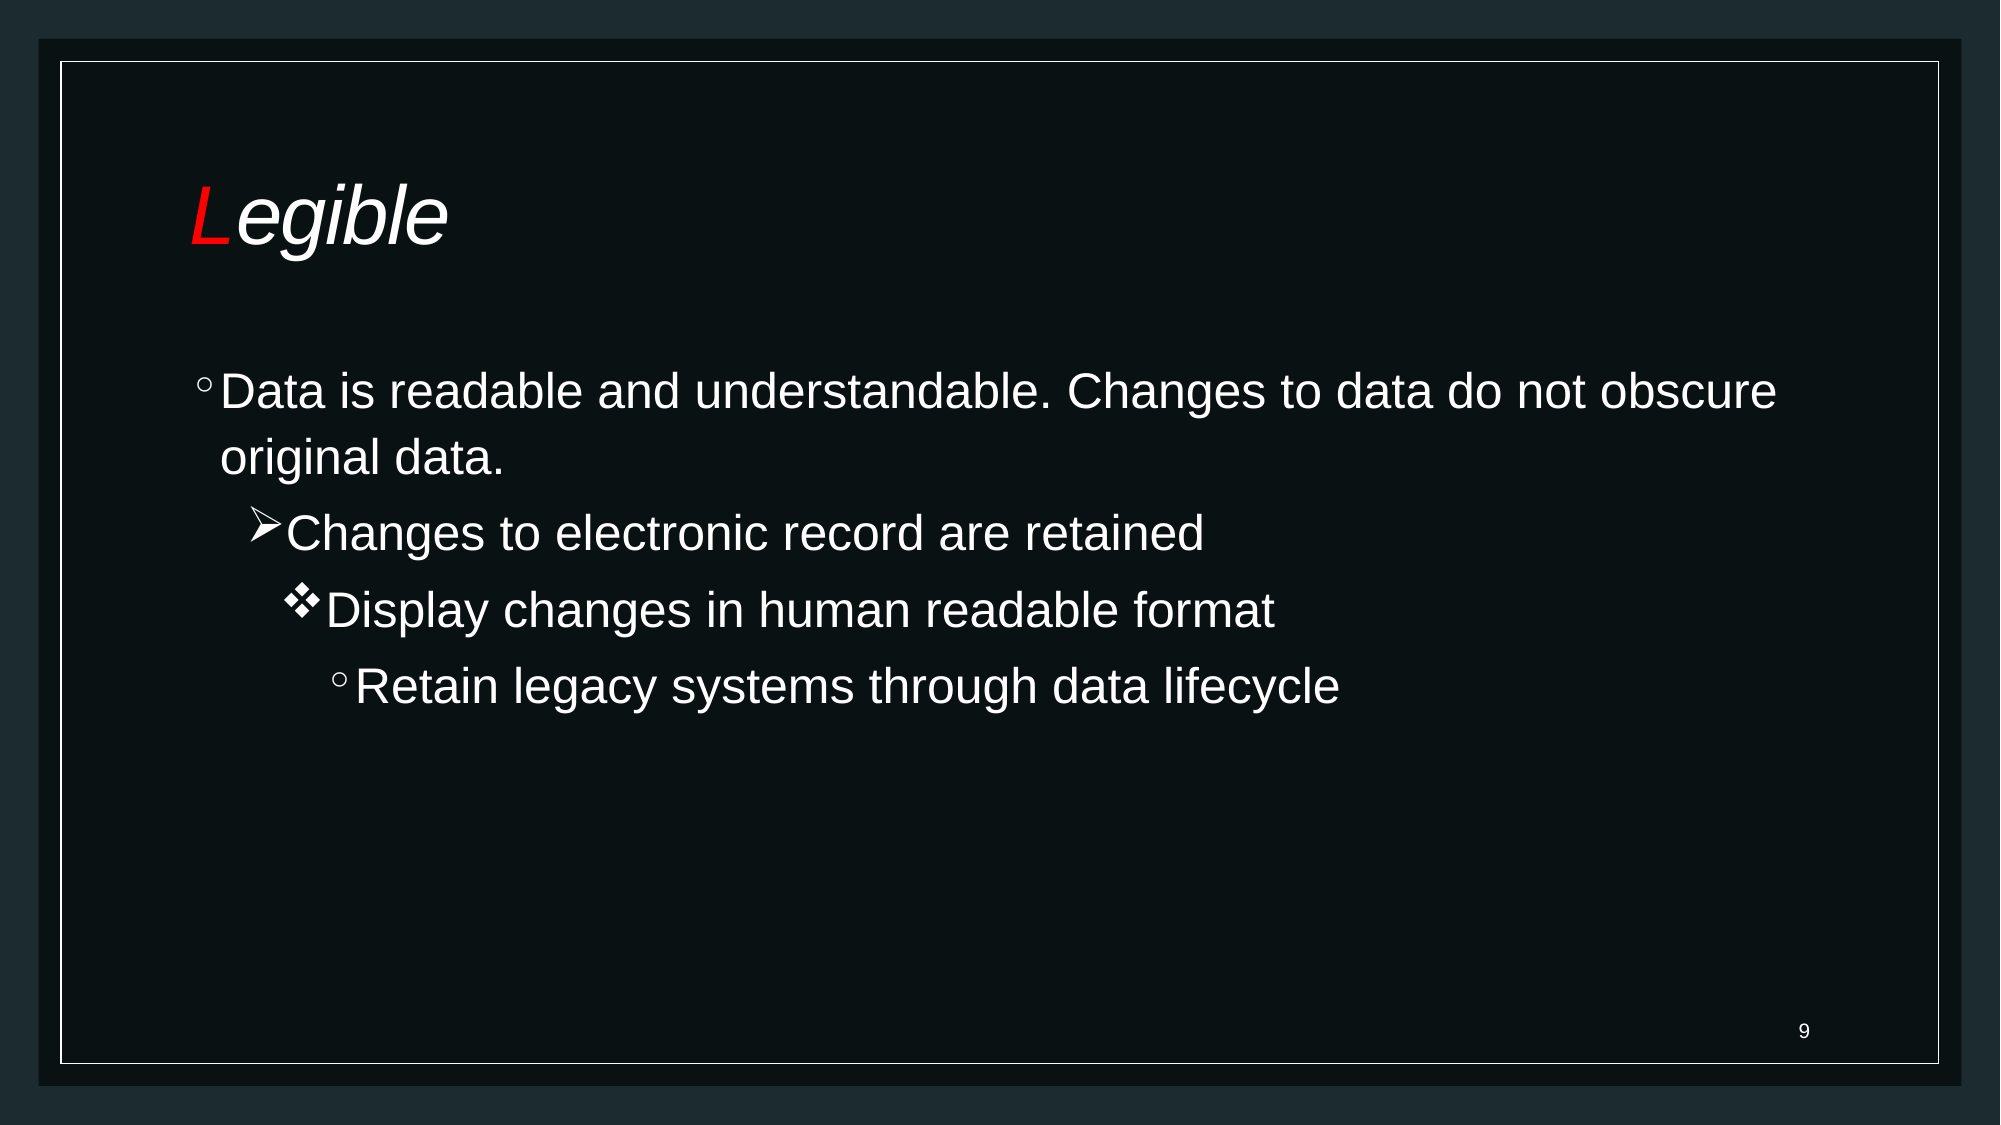

# Legible
Data is readable and understandable. Changes to data do not obscure original data.
Changes to electronic record are retained
Display changes in human readable format
Retain legacy systems through data lifecycle

9